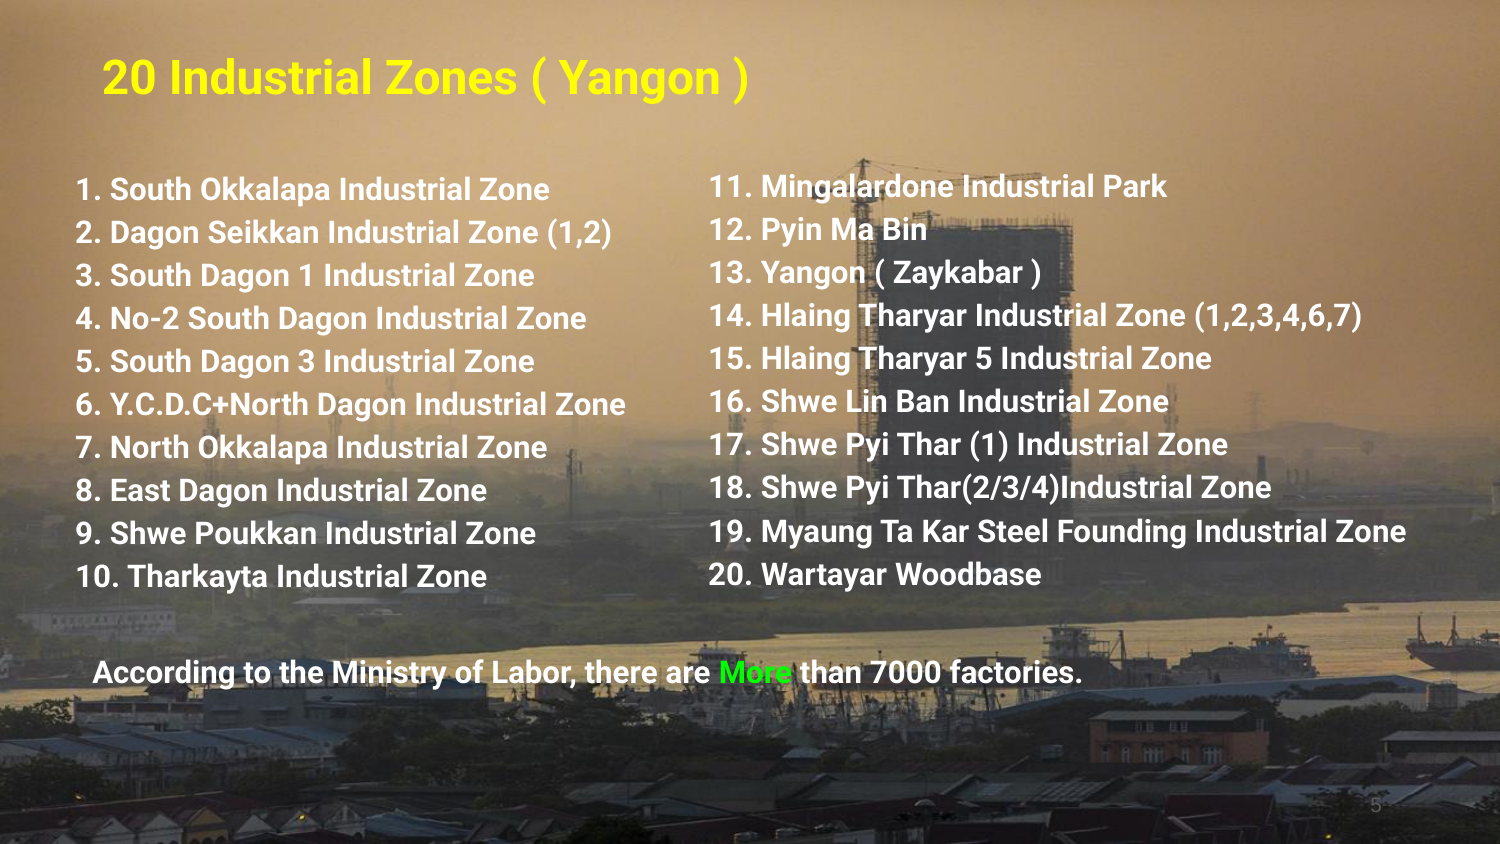

20 Industrial Zones ( Yangon )
11. Mingalardone Industrial Park
12. Pyin Ma Bin
13. Yangon ( Zaykabar )
14. Hlaing Tharyar Industrial Zone (1,2,3,4,6,7)
15. Hlaing Tharyar 5 Industrial Zone
16. Shwe Lin Ban Industrial Zone
17. Shwe Pyi Thar (1) Industrial Zone
18. Shwe Pyi Thar(2/3/4)Industrial Zone
19. Myaung Ta Kar Steel Founding Industrial Zone
20. Wartayar Woodbase
# 1. South Okkalapa Industrial Zone 2. Dagon Seikkan Industrial Zone (1,2) 3. South Dagon 1 Industrial Zone 4. No-2 South Dagon Industrial Zone 5. South Dagon 3 Industrial Zone 6. Y.C.D.C+North Dagon Industrial Zone 7. North Okkalapa Industrial Zone 8. East Dagon Industrial Zone 9. Shwe Poukkan Industrial Zone 10. Tharkayta Industrial Zone
According to the Ministry of Labor, there are More than 7000 factories.
5